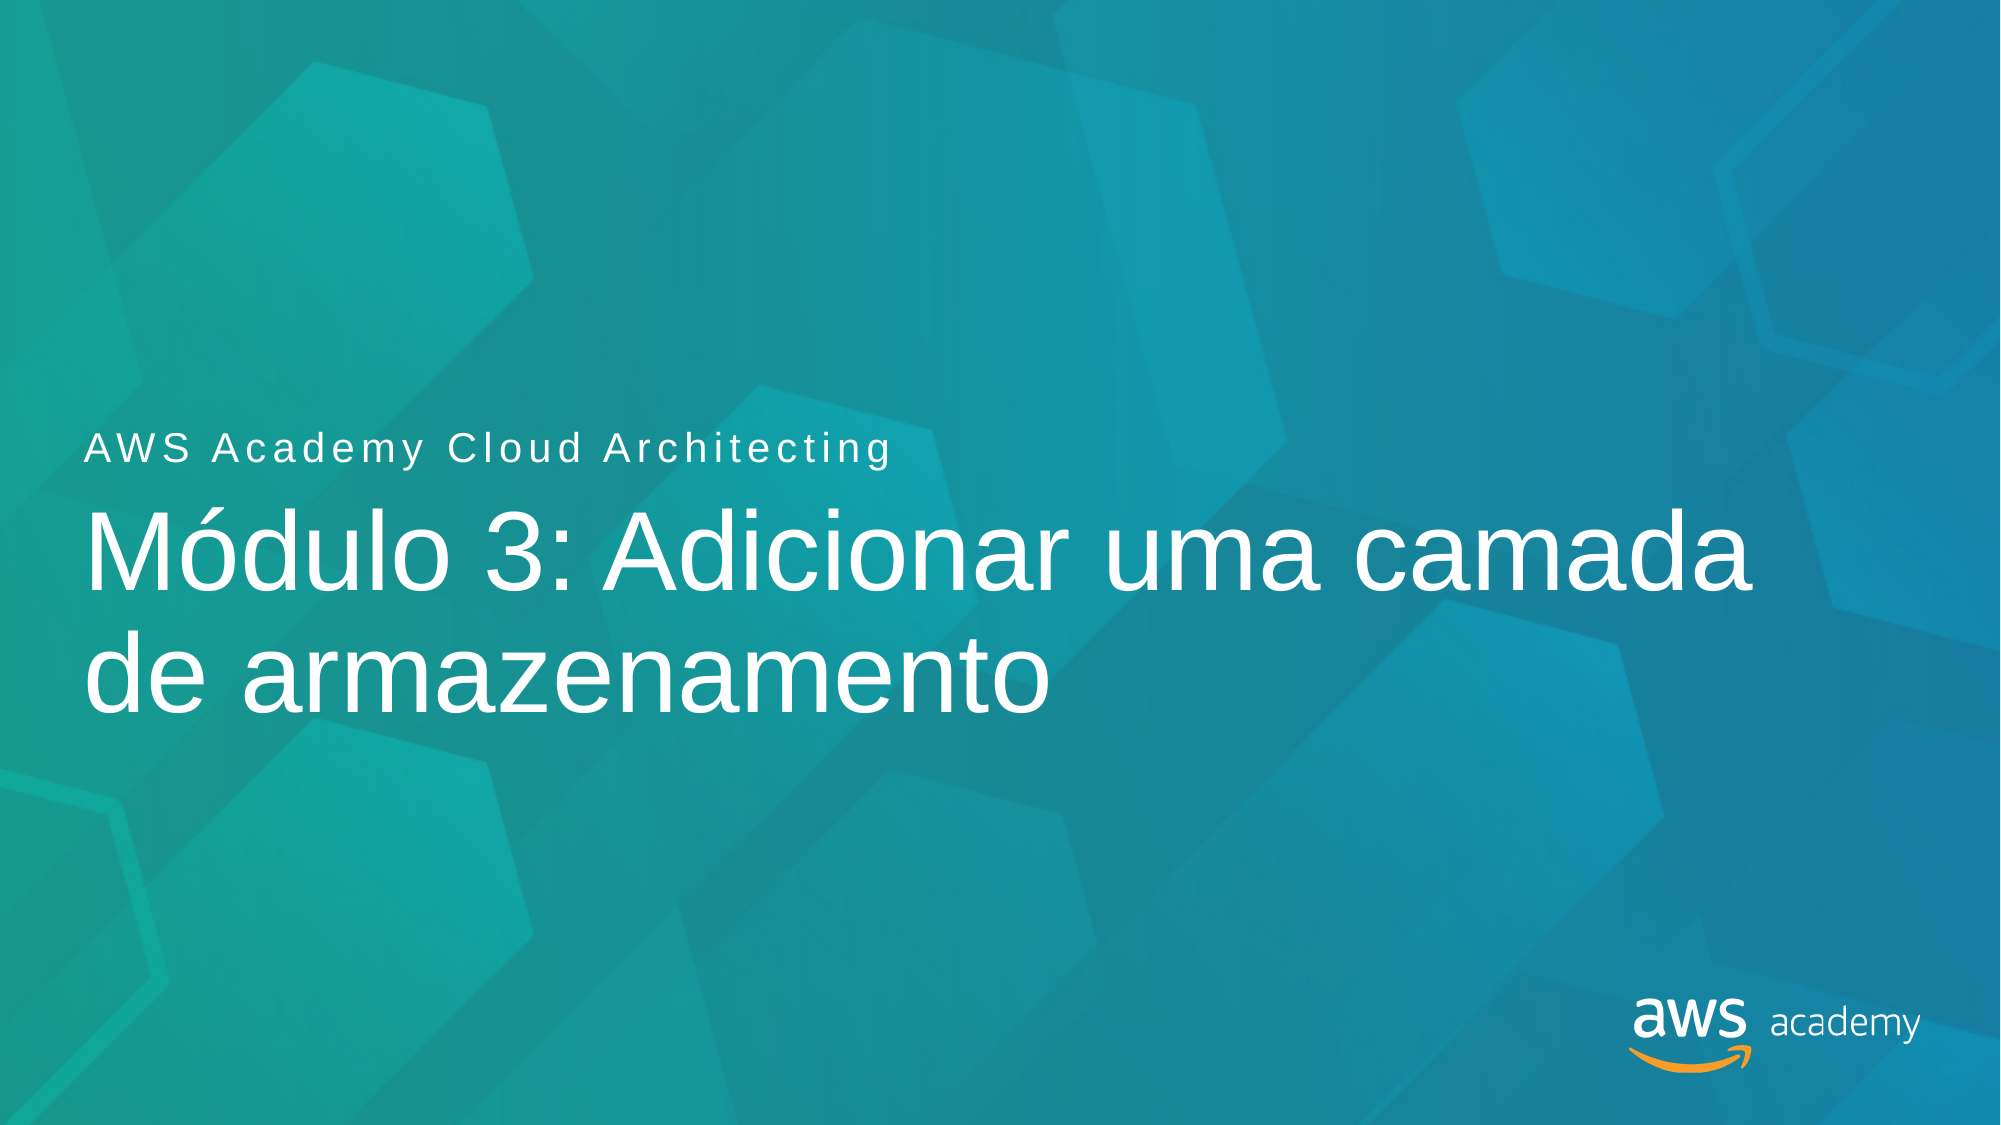

AWS Academy Cloud Architecting
# Módulo 3: Adicionar uma camada de armazenamento